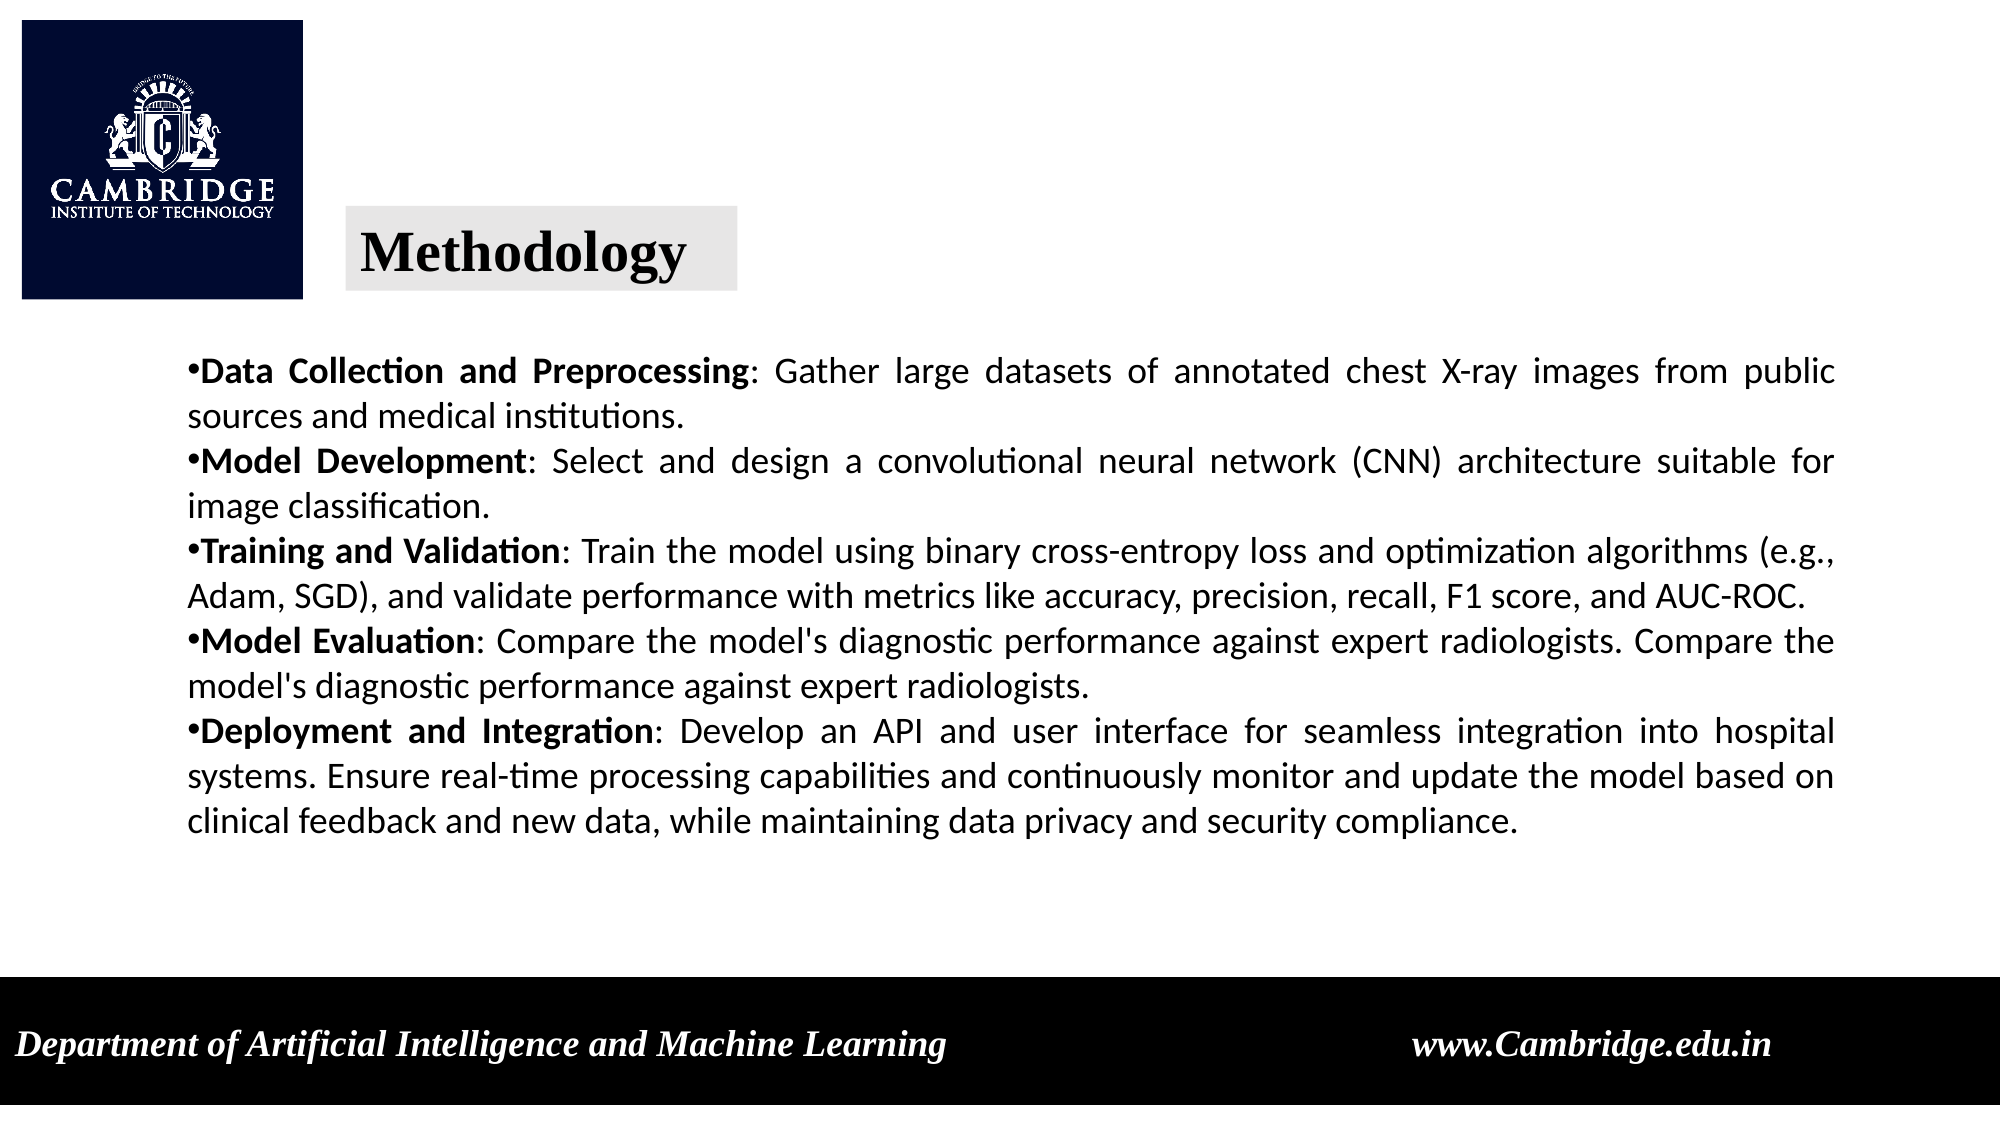

Methodology
Data Collection and Preprocessing: Gather large datasets of annotated chest X-ray images from public sources and medical institutions.
Model Development: Select and design a convolutional neural network (CNN) architecture suitable for image classification.
Training and Validation: Train the model using binary cross-entropy loss and optimization algorithms (e.g., Adam, SGD), and validate performance with metrics like accuracy, precision, recall, F1 score, and AUC-ROC.
Model Evaluation: Compare the model's diagnostic performance against expert radiologists. Compare the model's diagnostic performance against expert radiologists.
Deployment and Integration: Develop an API and user interface for seamless integration into hospital systems. Ensure real-time processing capabilities and continuously monitor and update the model based on clinical feedback and new data, while maintaining data privacy and security compliance.
Department of Artificial Intelligence and Machine Learning                                                 www.Cambridge.edu.in